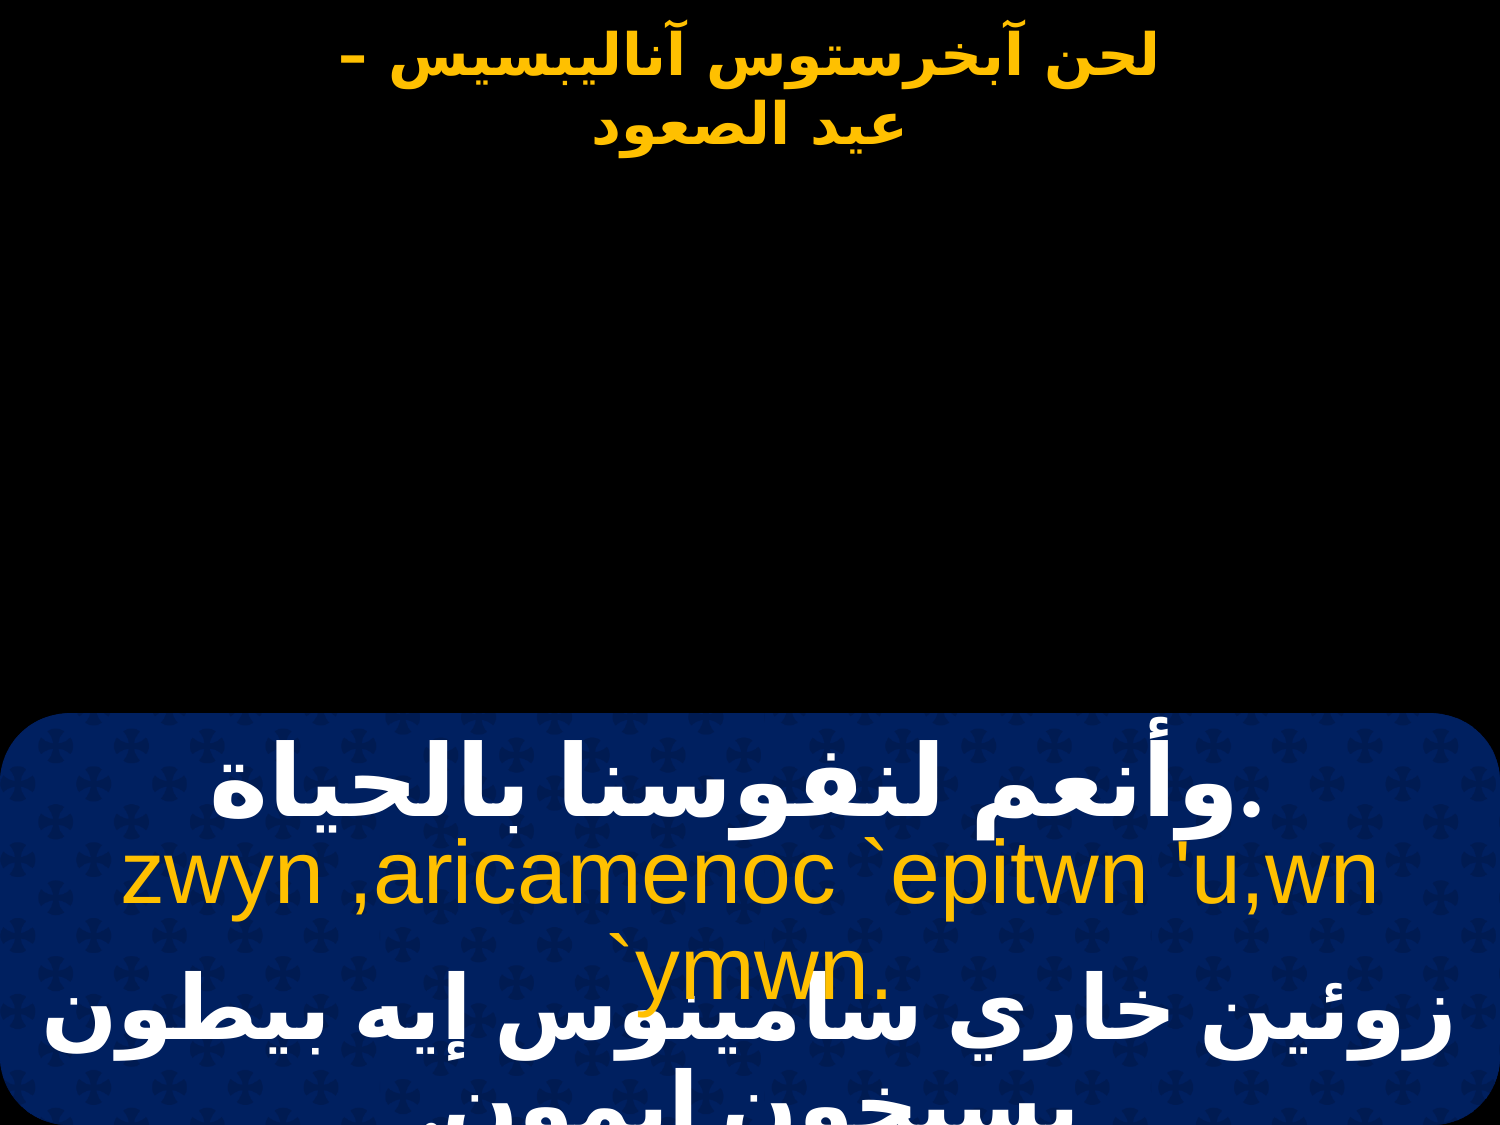

#
وأنعم لنفوسنا بالحياة.
zwyn ,aricamenoc `epitwn 'u,wn `ymwn.
زوئين خاري سامينوس إيه بيطون بسيخون إيمون.